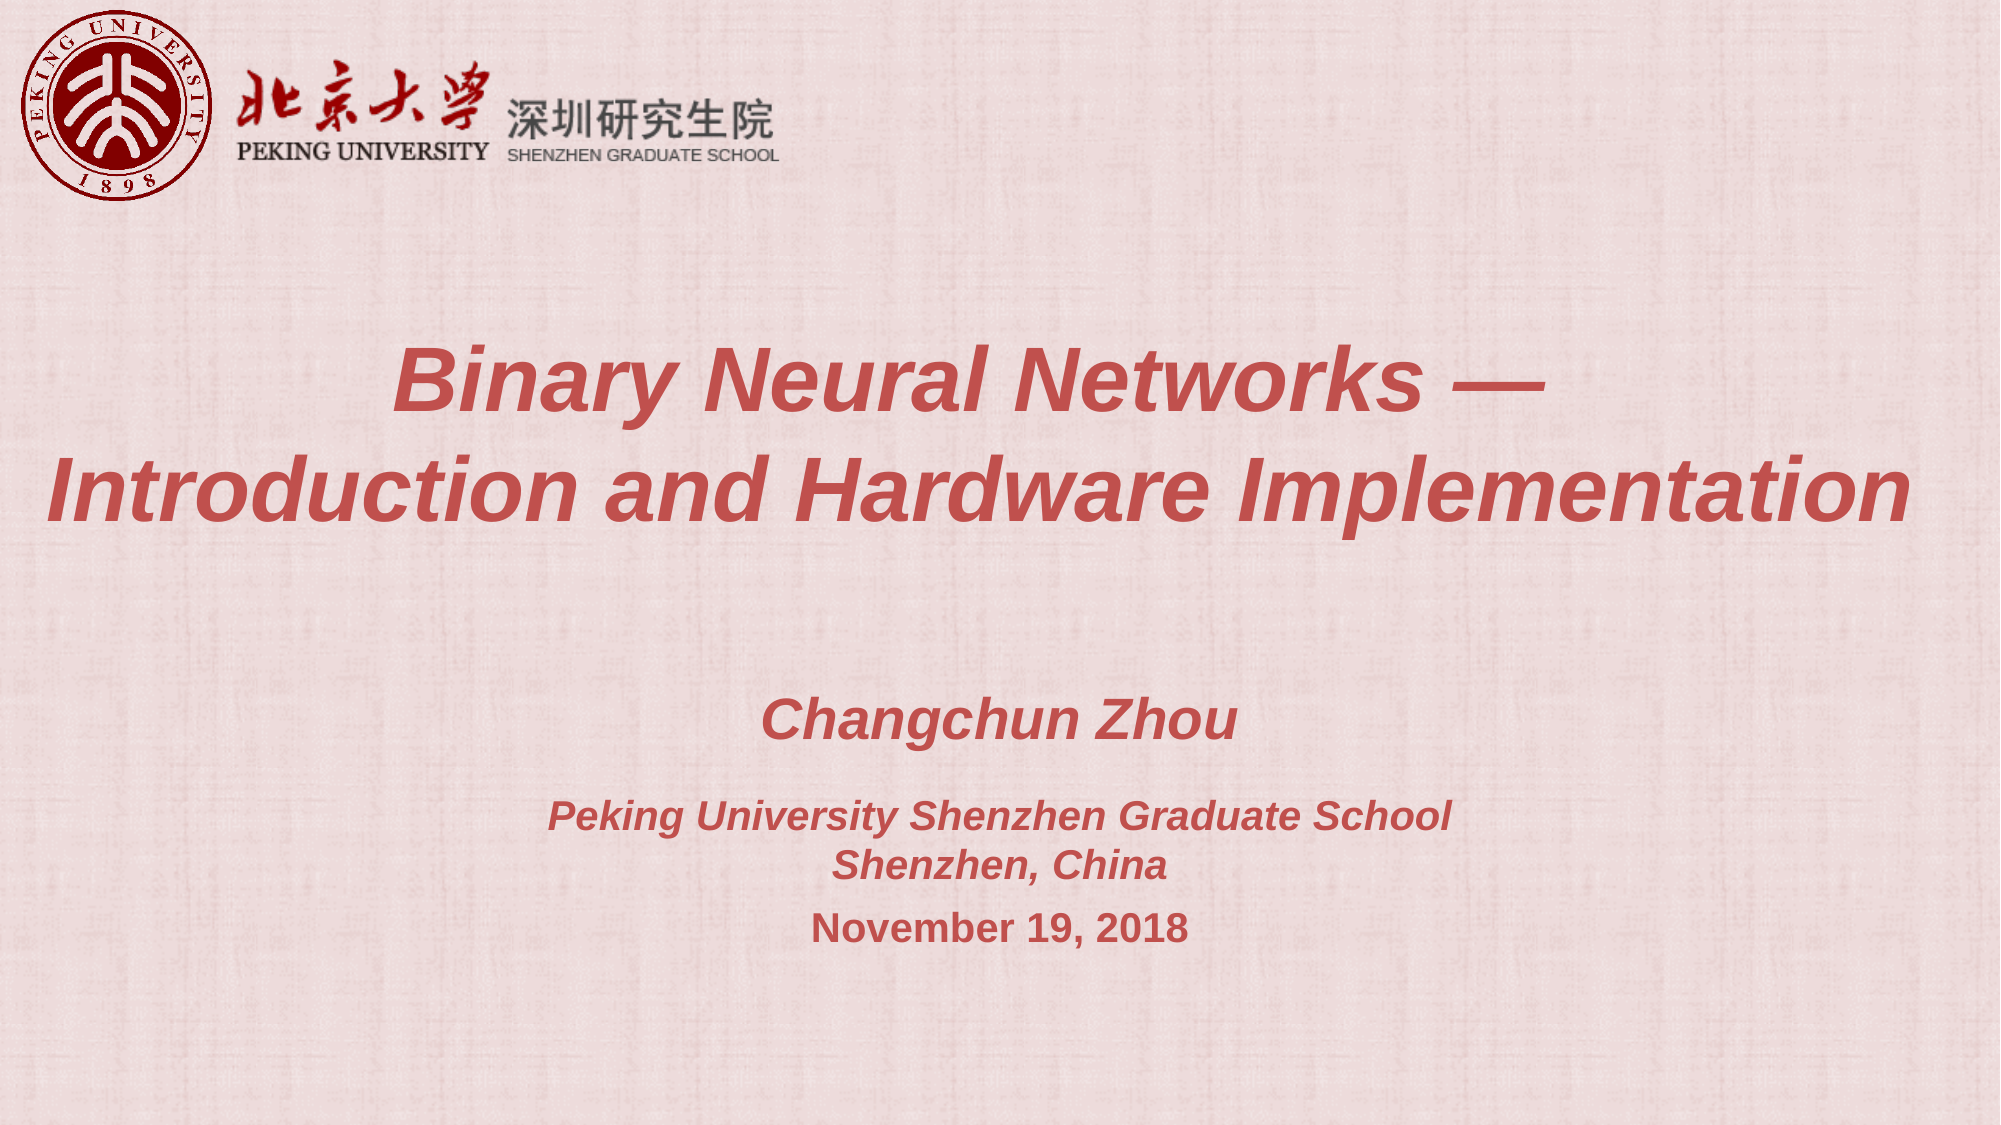

# Binary Neural Networks — Introduction and Hardware Implementation
Changchun Zhou
Peking University Shenzhen Graduate School
Shenzhen, China
November 19, 2018